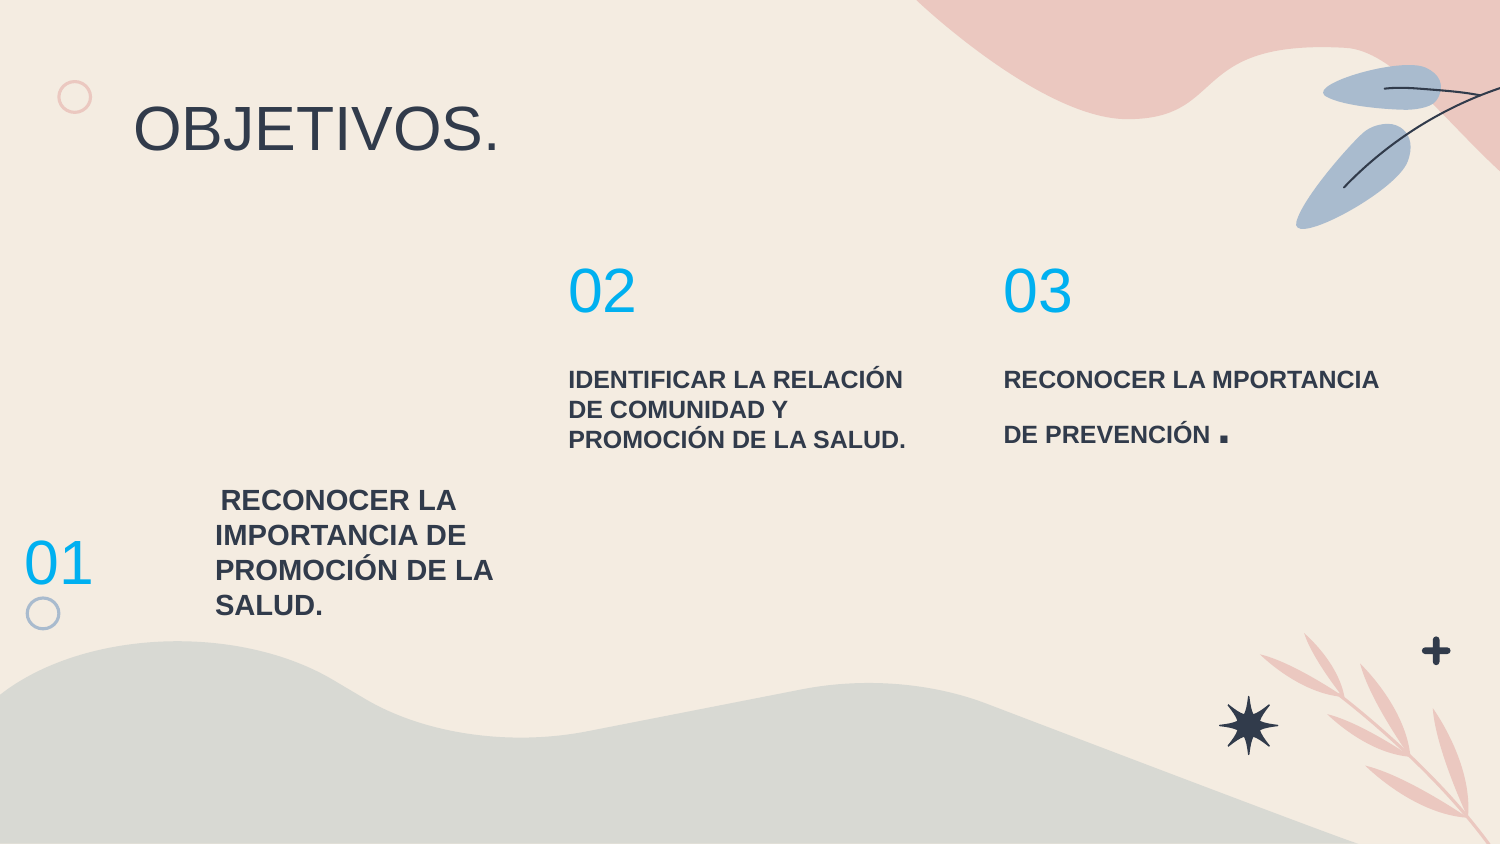

# OBJETIVOS.
02
03
IDENTIFICAR LA RELACIÓN DE COMUNIDAD Y PROMOCIÓN DE LA SALUD.
RECONOCER LA MPORTANCIA DE PREVENCIÓN .
       RECONOCER LA IMPORTANCIA DE PROMOCIÓN DE LA SALUD.
01